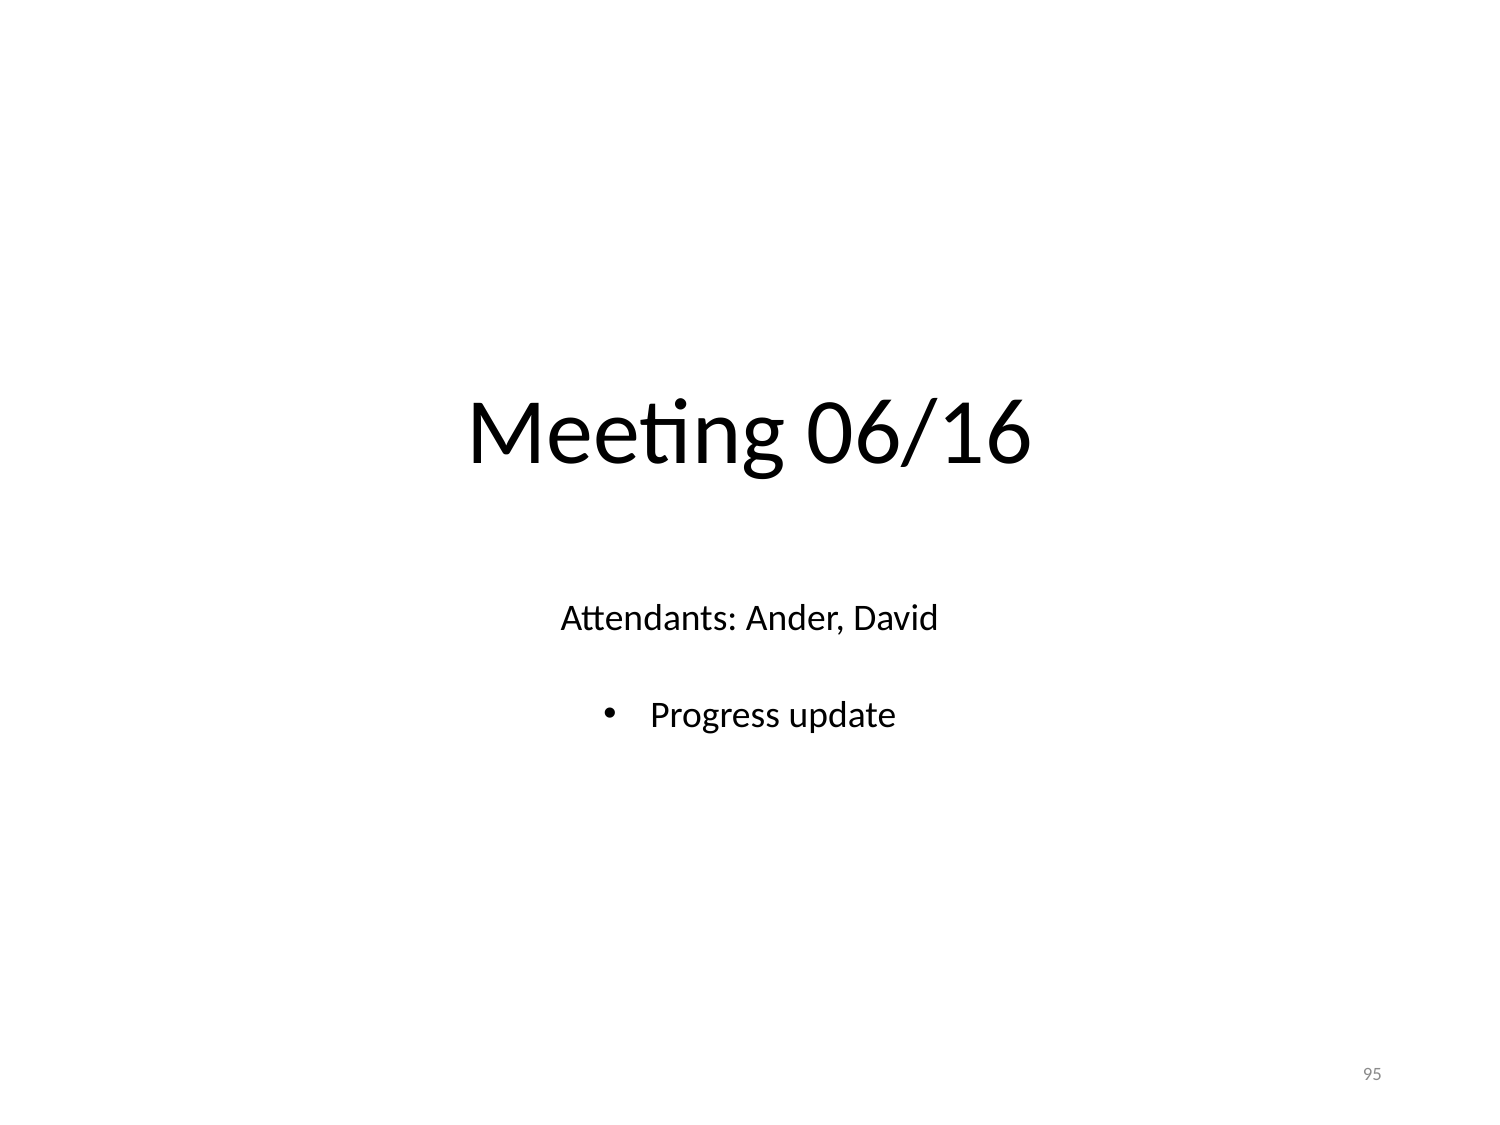

# Meeting 06/16
Attendants: Ander, David

Progress update
95